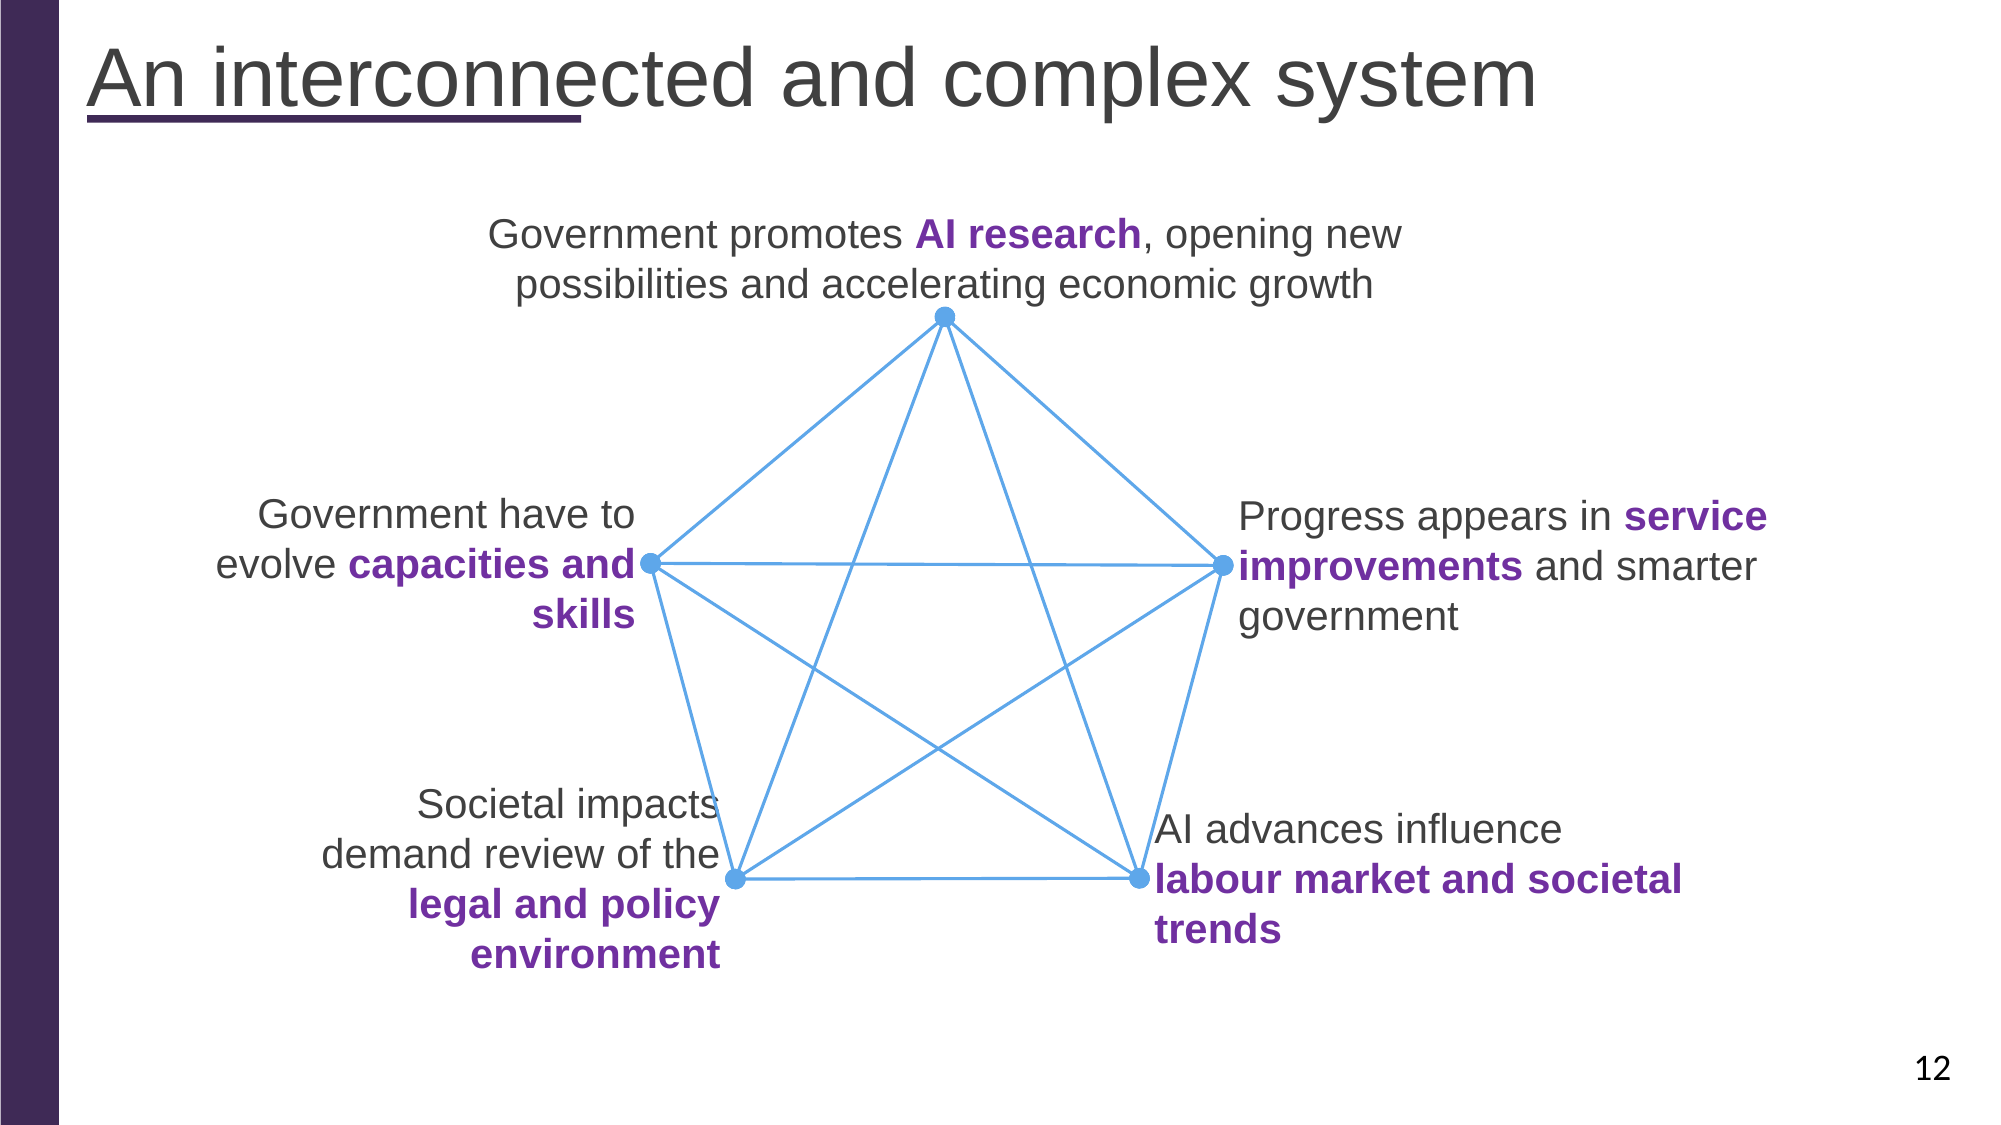

An interconnected and complex system
Government promotes AI research, opening new possibilities and accelerating economic growth
Government have to evolve capacities and skills
Progress appears in service improvements and smarter government

AI
Societal impacts demand review of the legal and policy environment
AI advances influence labour market and societal trends
12